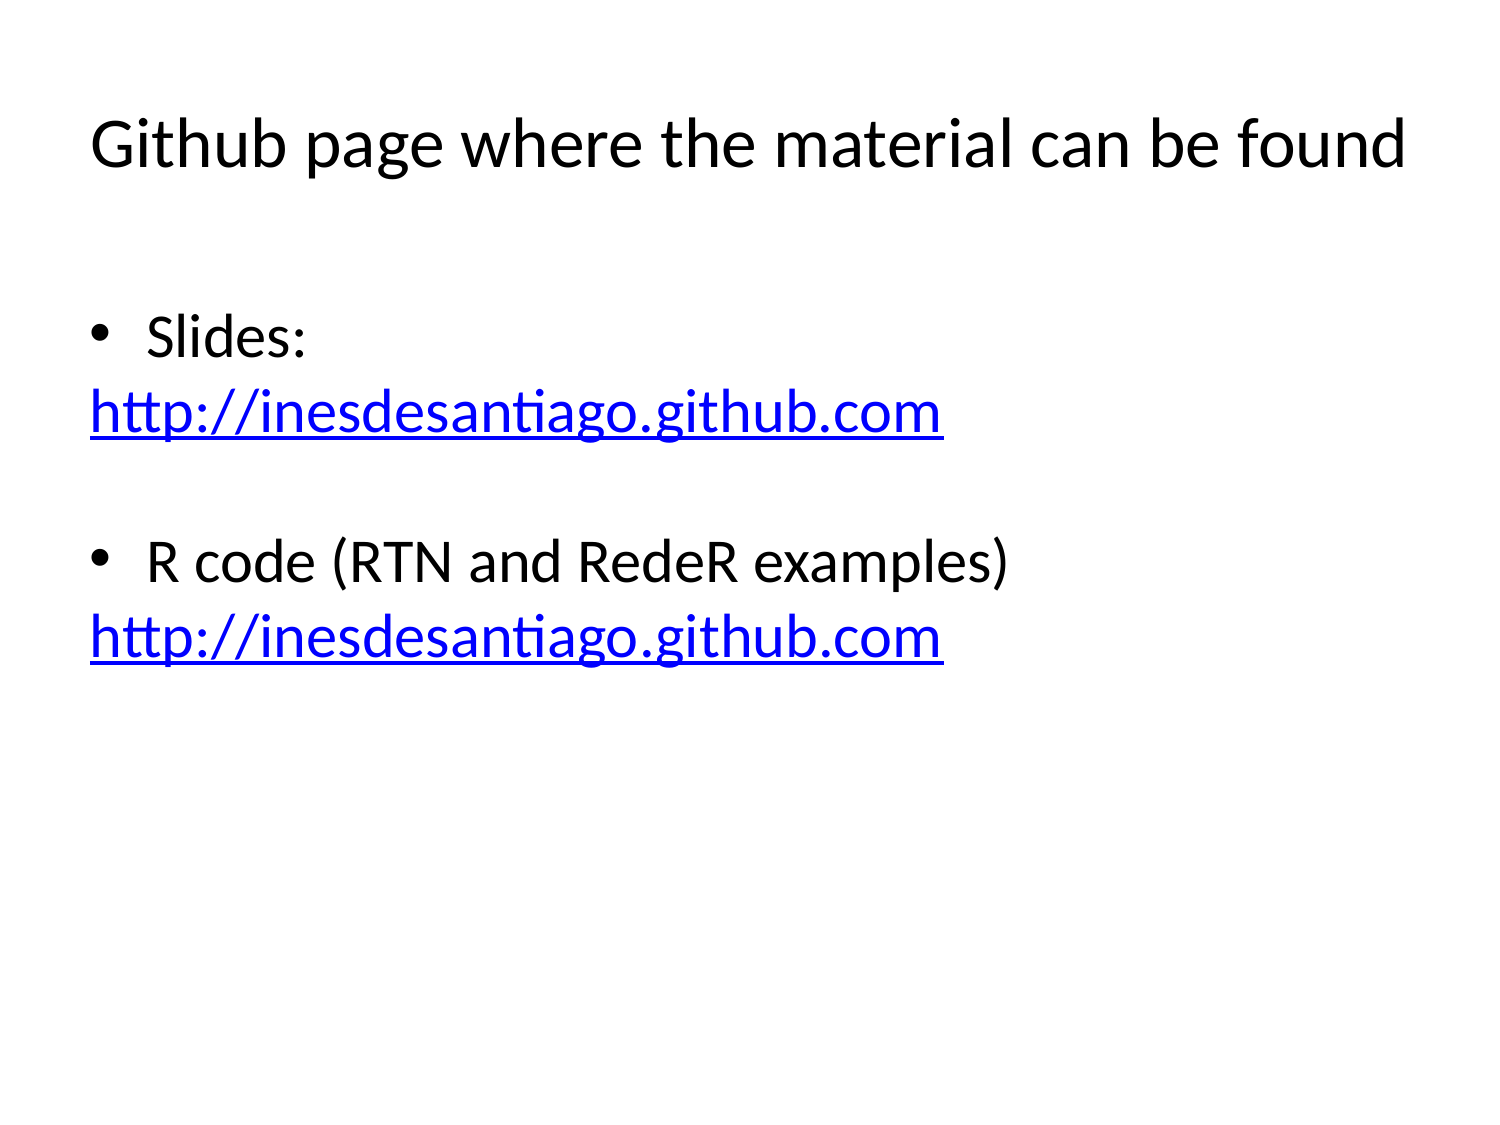

# Github page where the material can be found
Slides:
http://inesdesantiago.github.com

R code (RTN and RedeR examples)
http://inesdesantiago.github.com